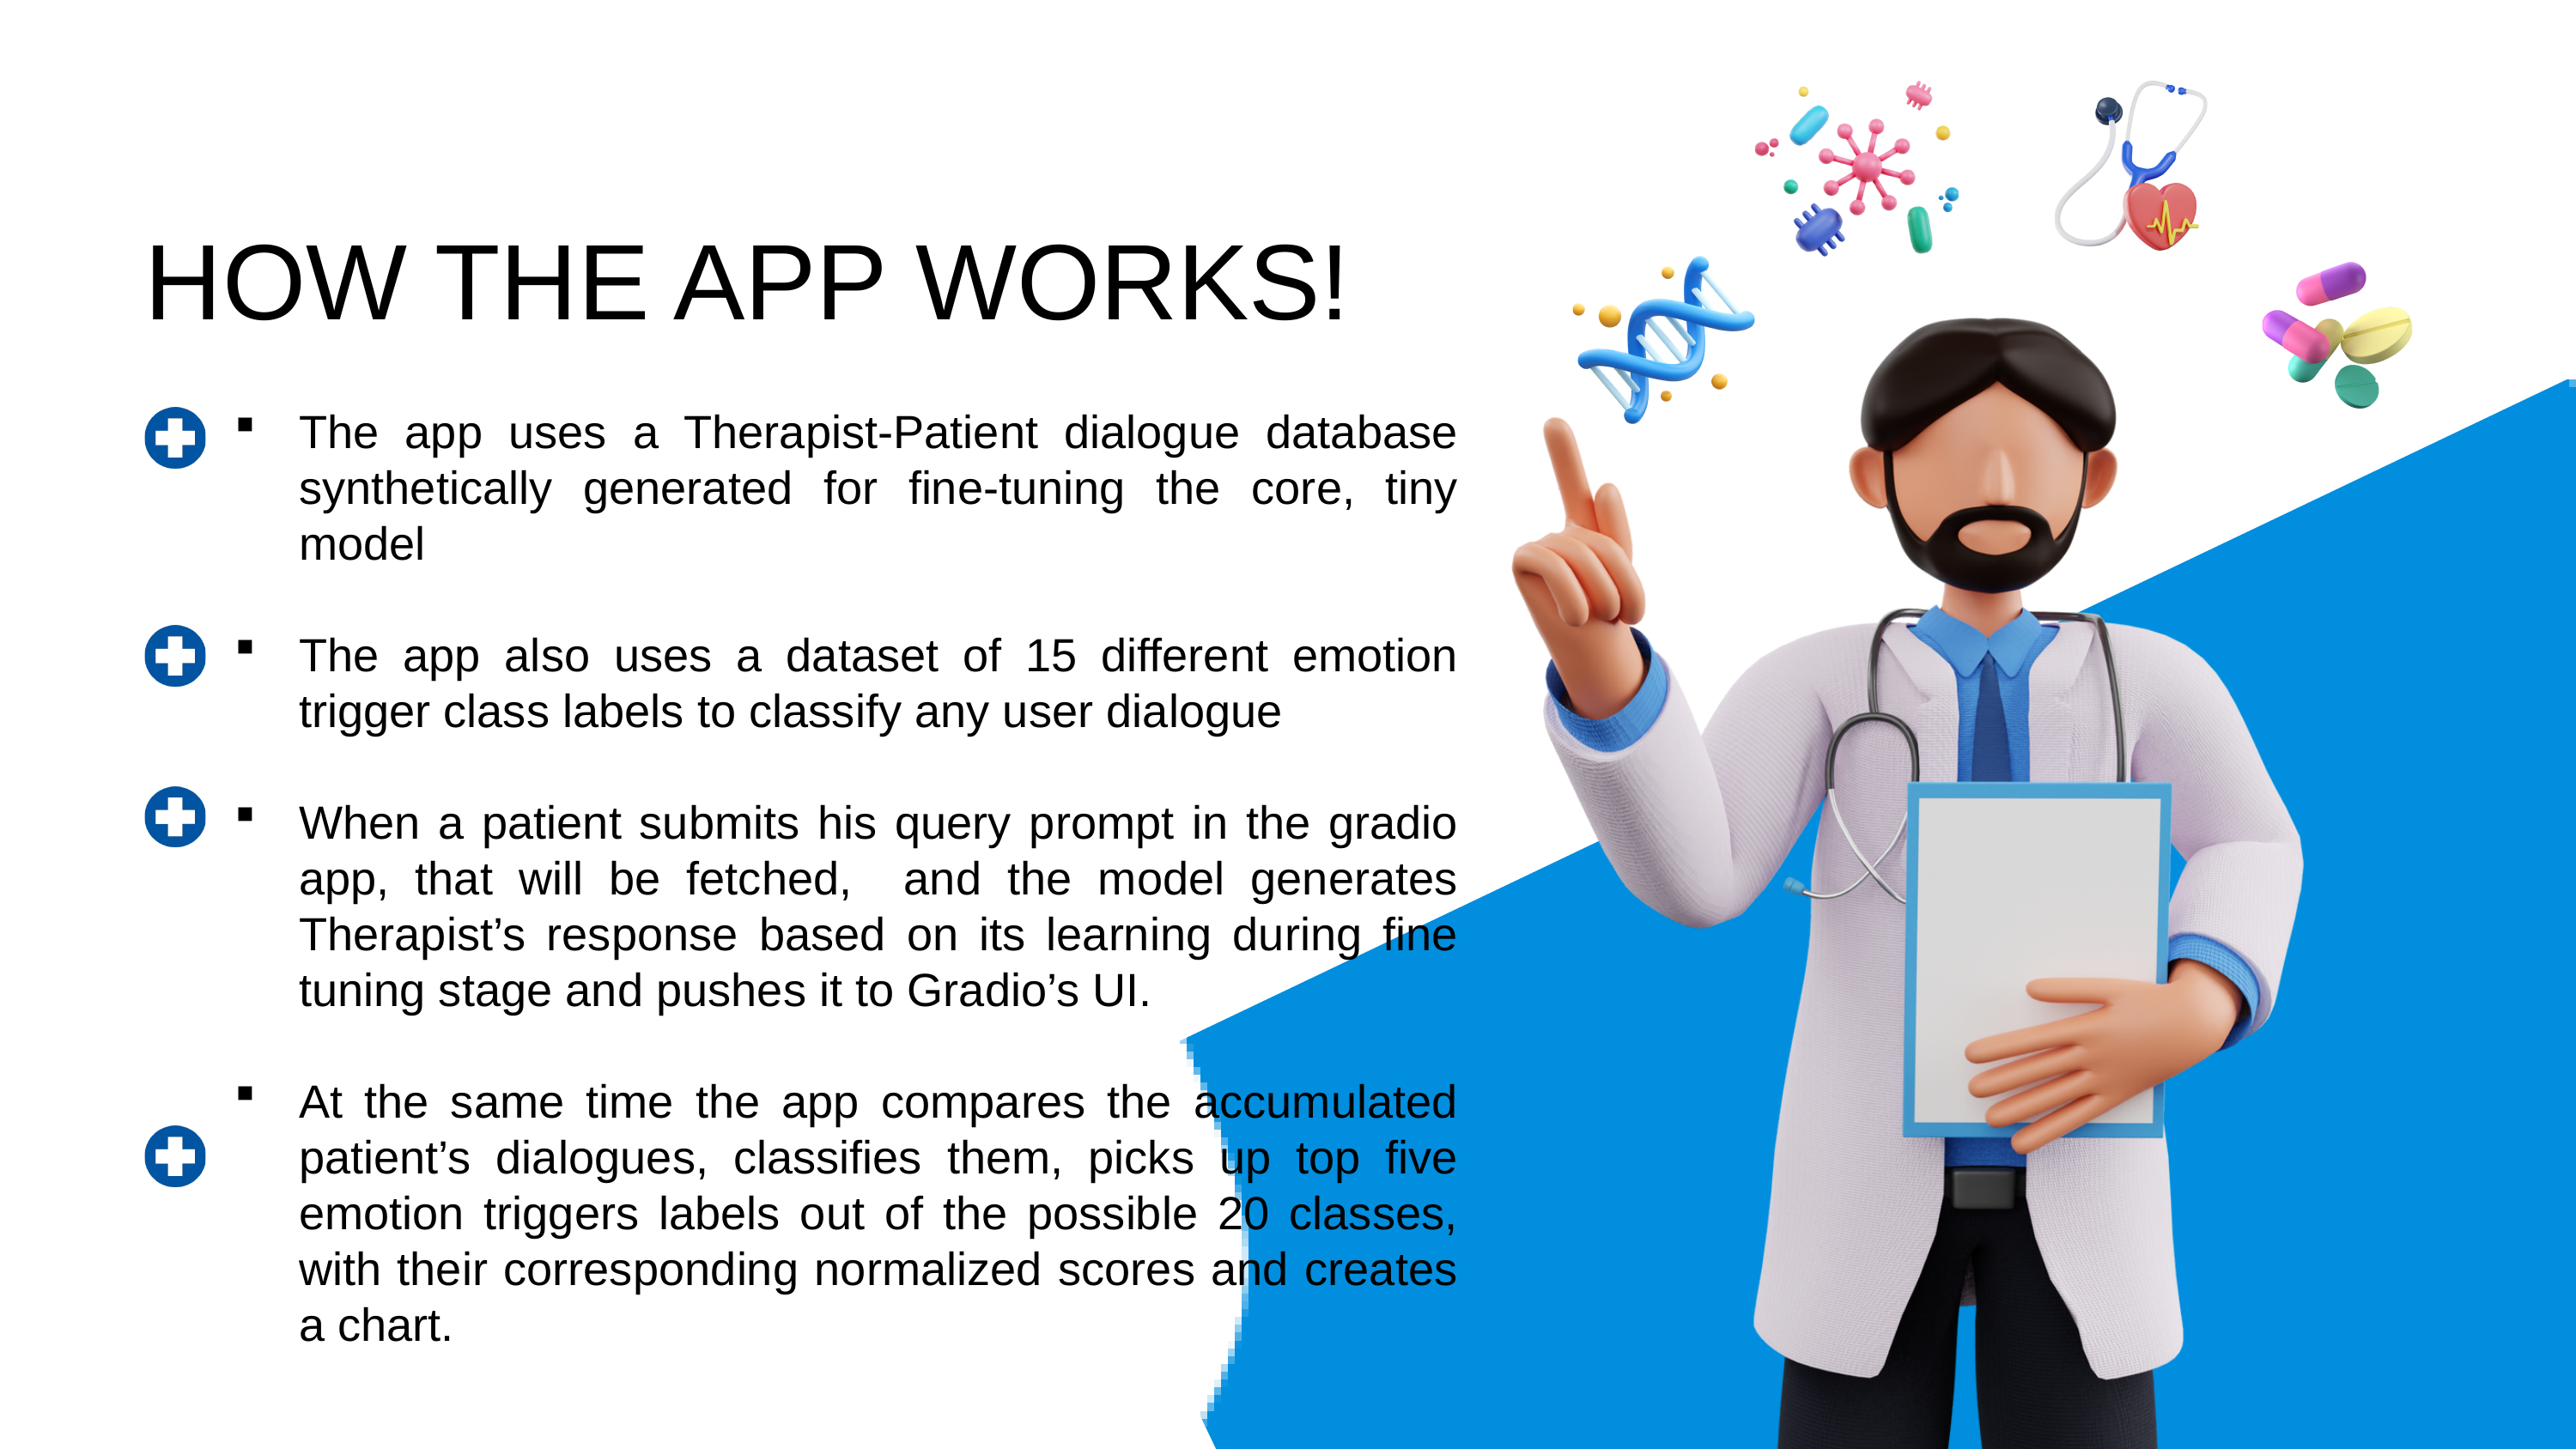

HOW THE APP WORKS!

The app uses a Therapist-Patient dialogue database synthetically generated for fine-tuning the core, tiny model

The app also uses a dataset of 15 different emotion trigger class labels to classify any user dialogue

When a patient submits his query prompt in the gradio app, that will be fetched,  and the model generates Therapist’s response based on its learning during fine tuning stage and pushes it to Gradio’s UI.

At the same time the app compares the accumulated patient’s dialogues, classifies them, picks up top five emotion triggers labels out of the possible 20 classes, with their corresponding normalized scores and creates a chart.